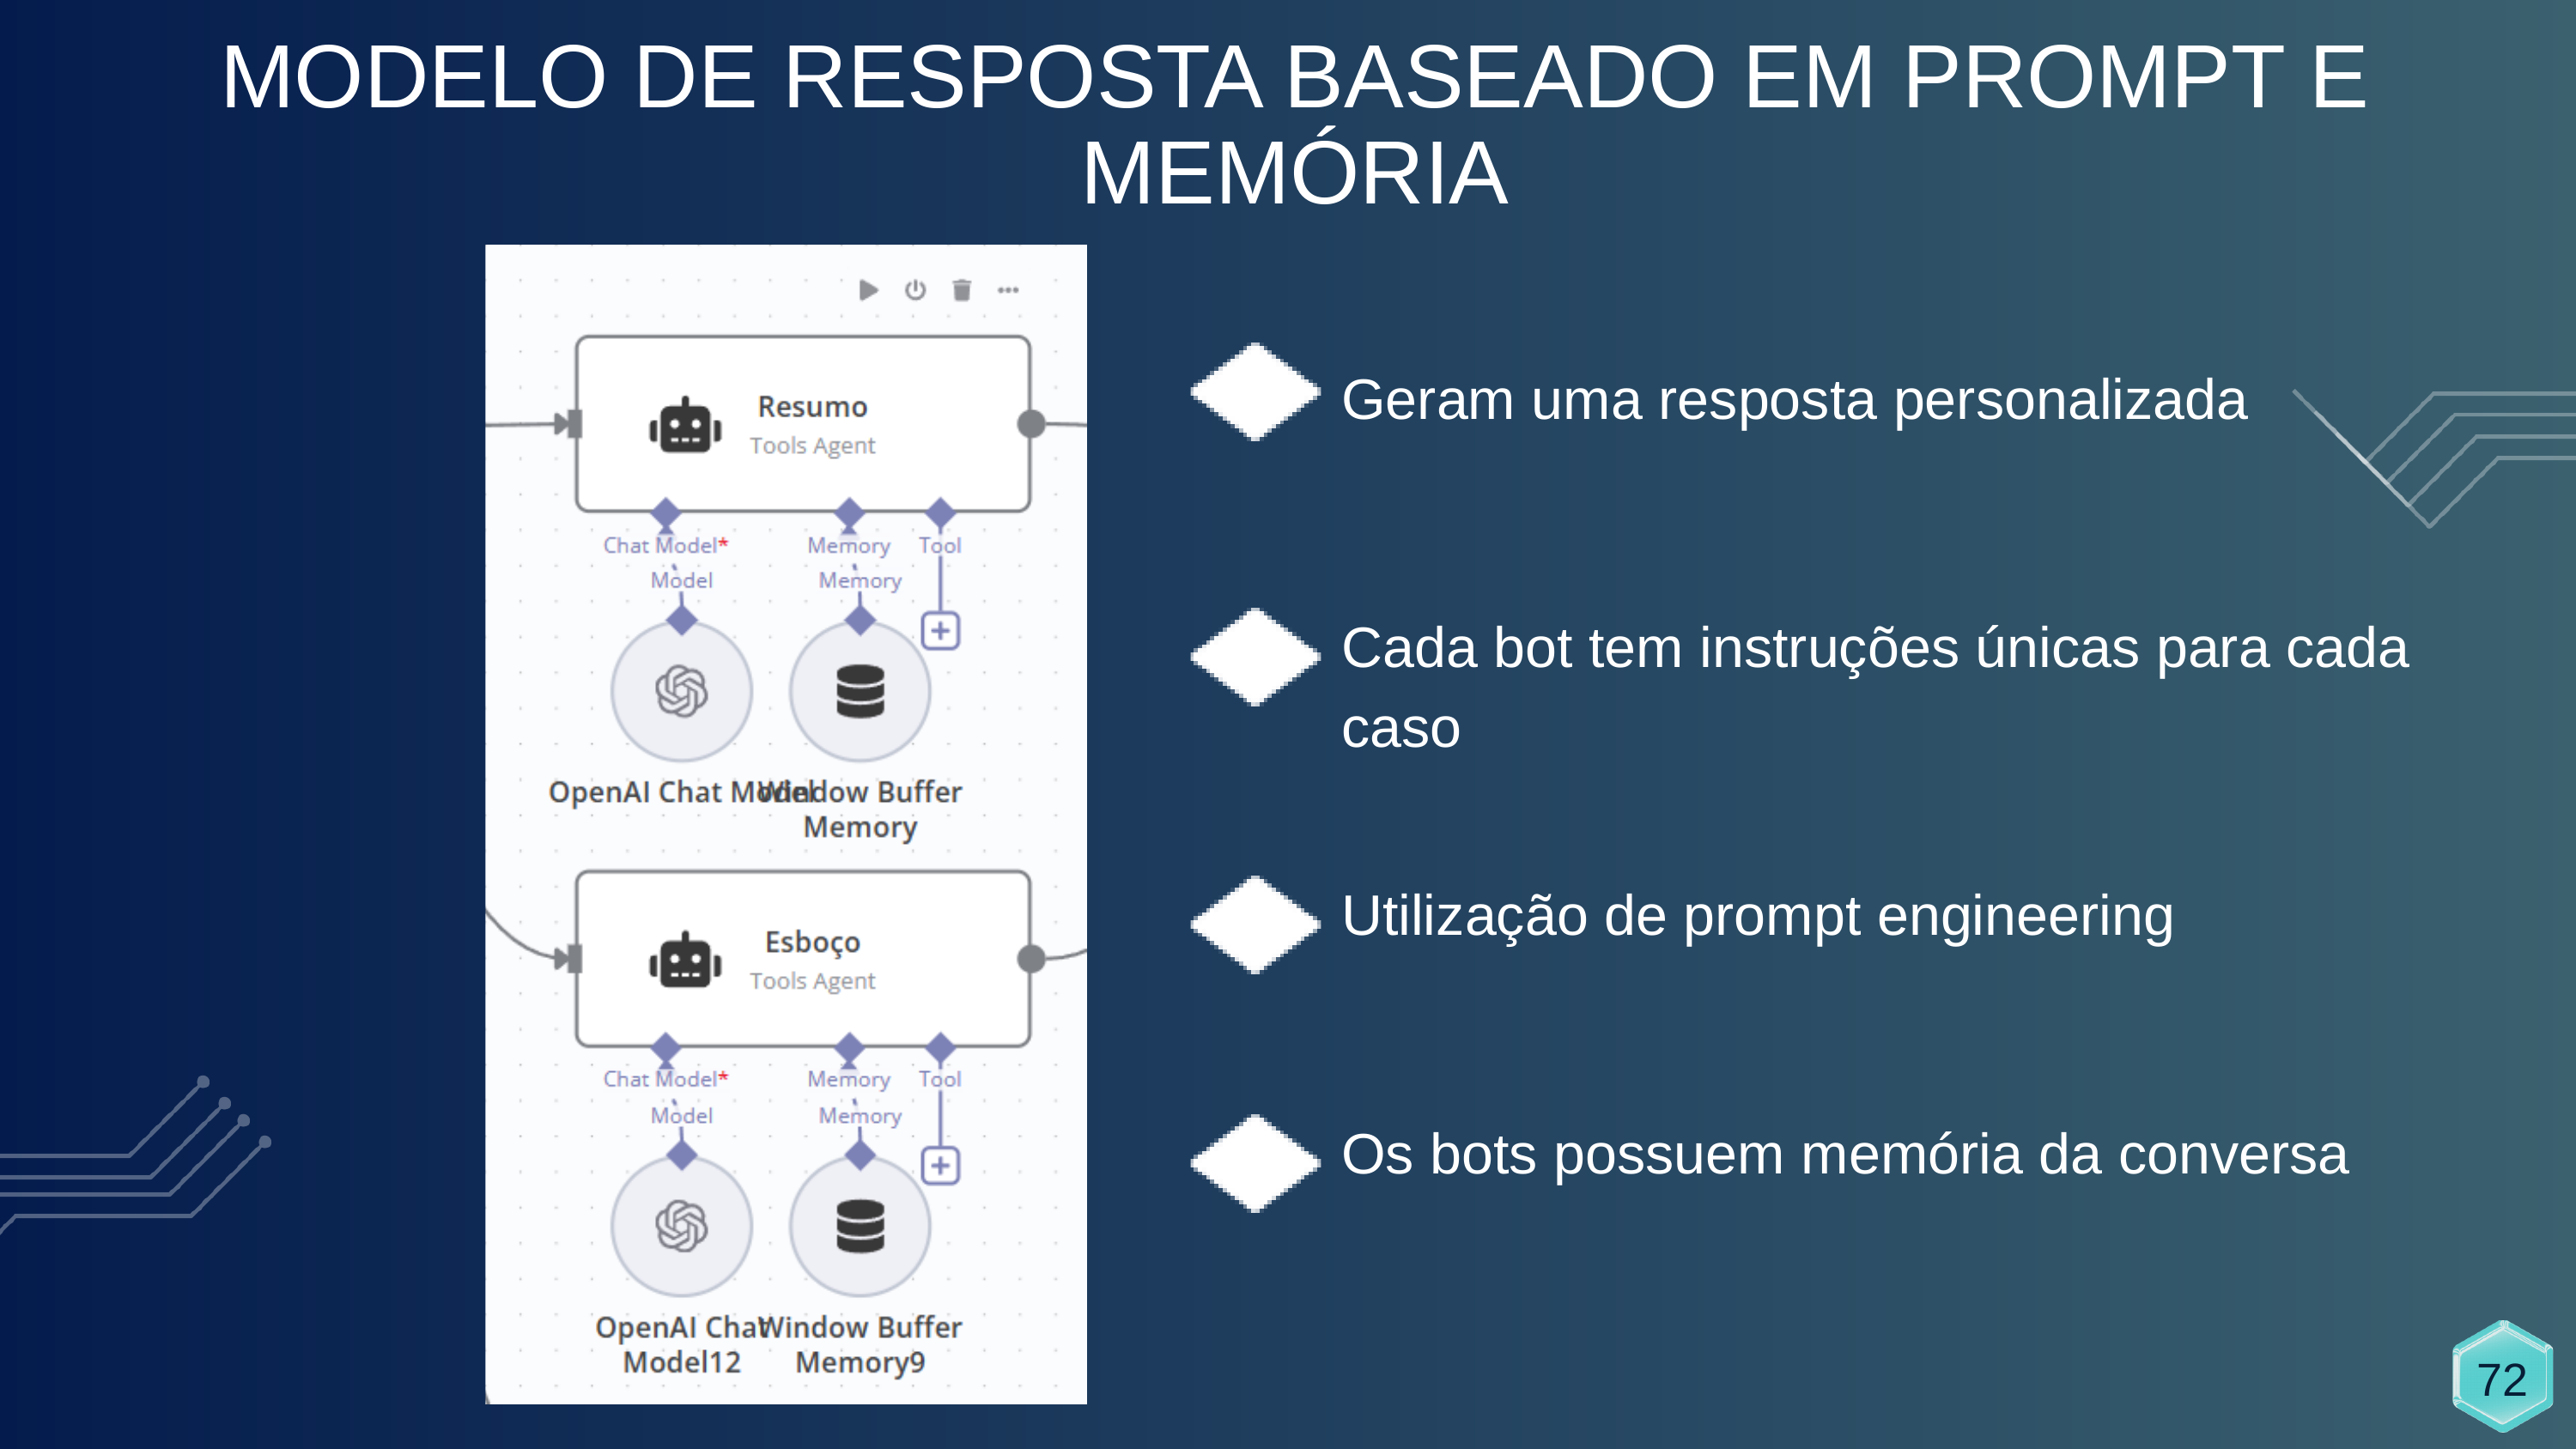

MODELO DE RESPOSTA BASEADO EM PROMPT E MEMÓRIA

Geram uma resposta personalizada

Cada bot tem instruções únicas para cada caso

Utilização de prompt engineering

Os bots possuem memória da conversa

72